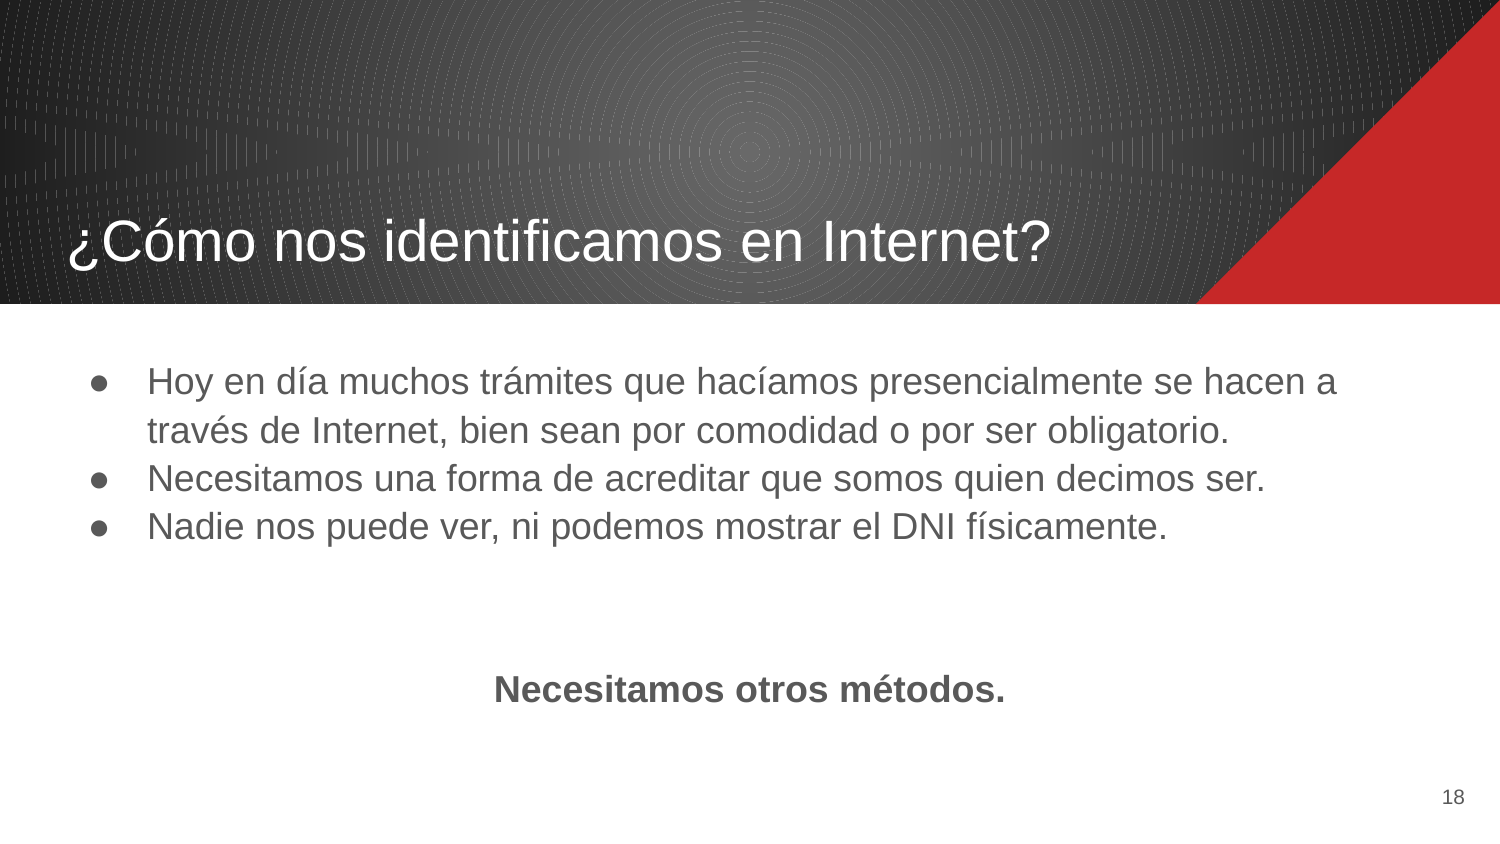

# ¿Cómo nos identificamos en Internet?
Hoy en día muchos trámites que hacíamos presencialmente se hacen a través de Internet, bien sean por comodidad o por ser obligatorio.
Necesitamos una forma de acreditar que somos quien decimos ser.
Nadie nos puede ver, ni podemos mostrar el DNI físicamente.

Necesitamos otros métodos.

18